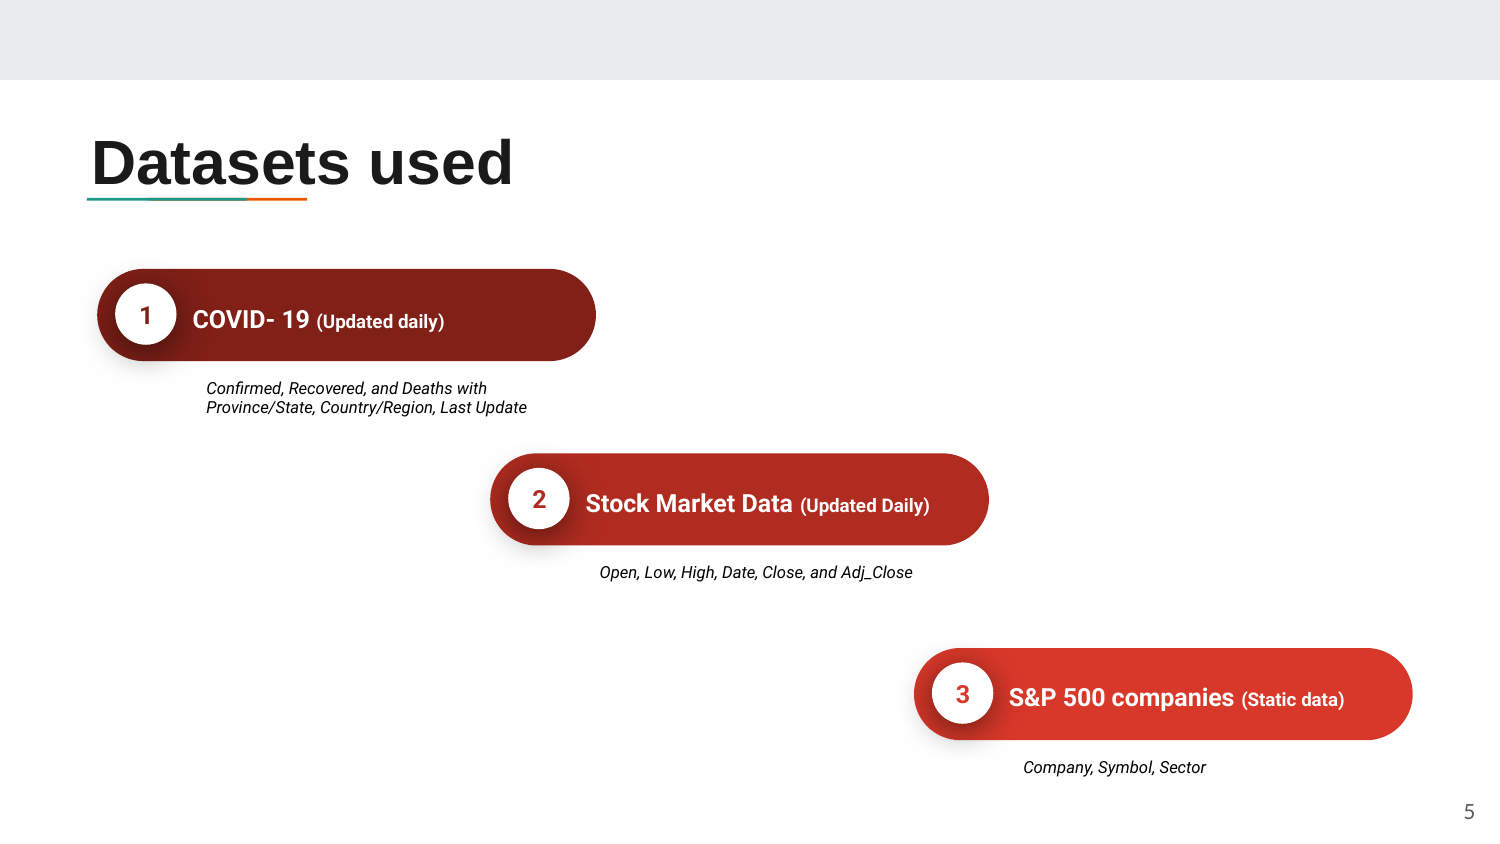

# Datasets used

COVID- 19 (Updated daily)
Confirmed, Recovered, and Deaths with Province/State, Country/Region, Last Update
1

Stock Market Data (Updated Daily)
Open, Low, High, Date, Close, and Adj_Close
2

S&P 500 companies (Static data)
Company, Symbol, Sector
3
5